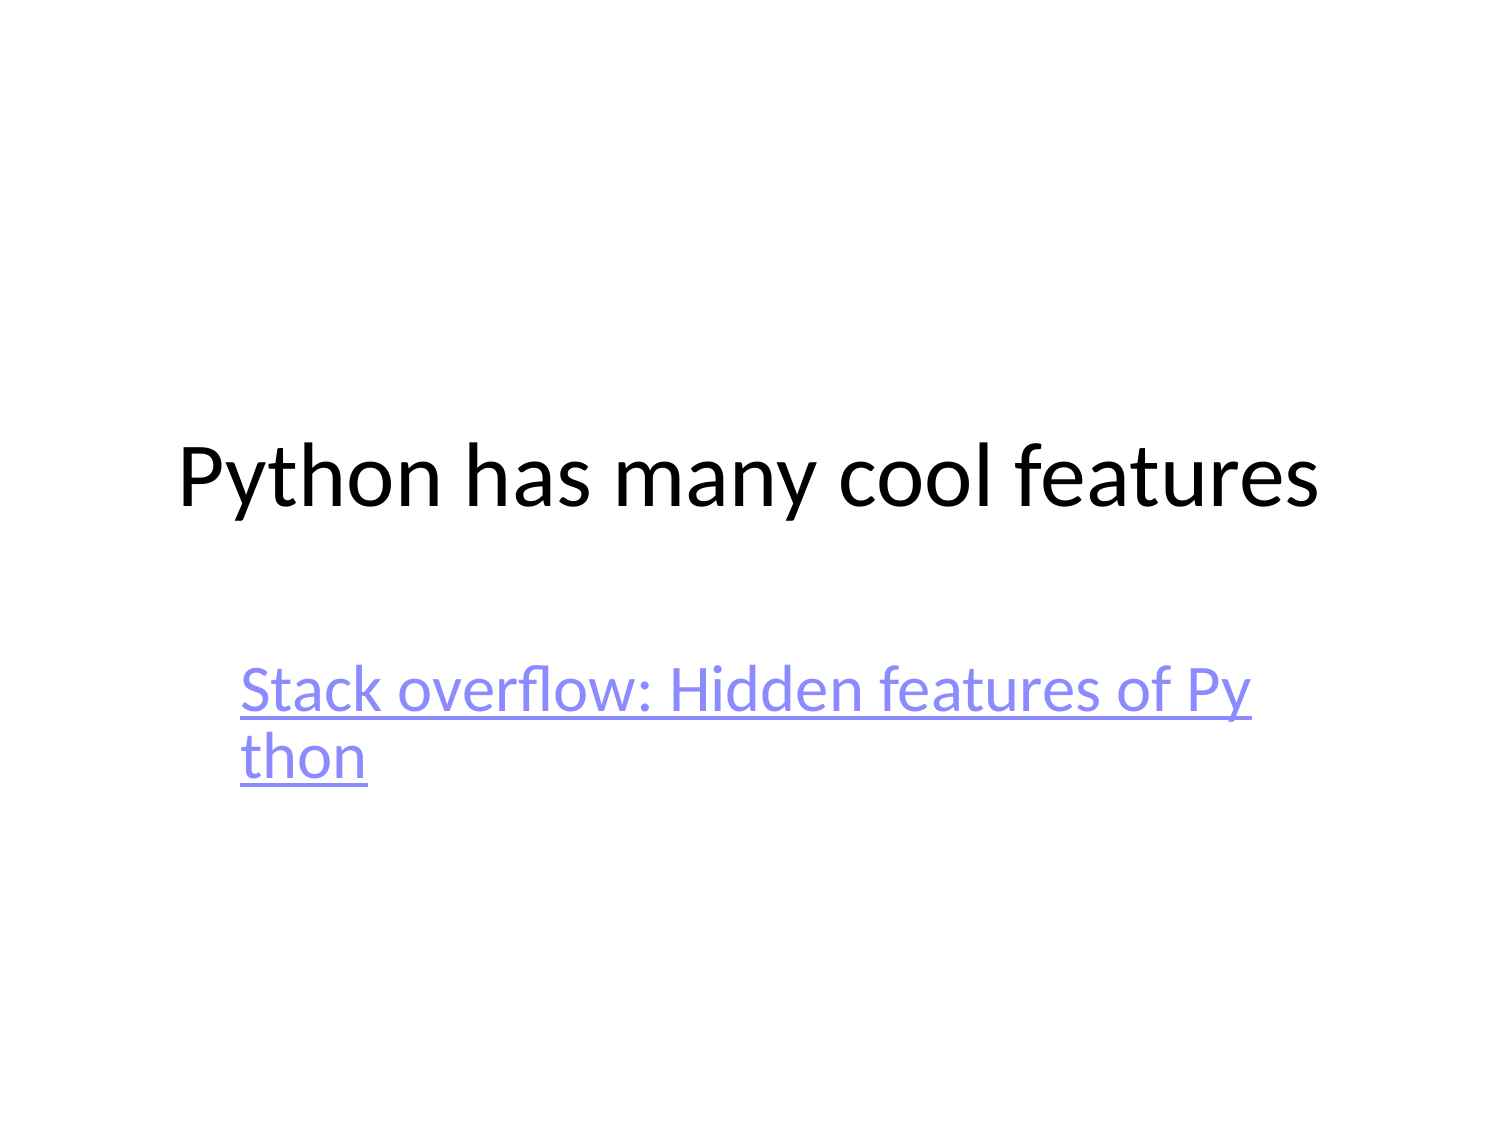

# Python has many cool features
Stack overflow: Hidden features of Python